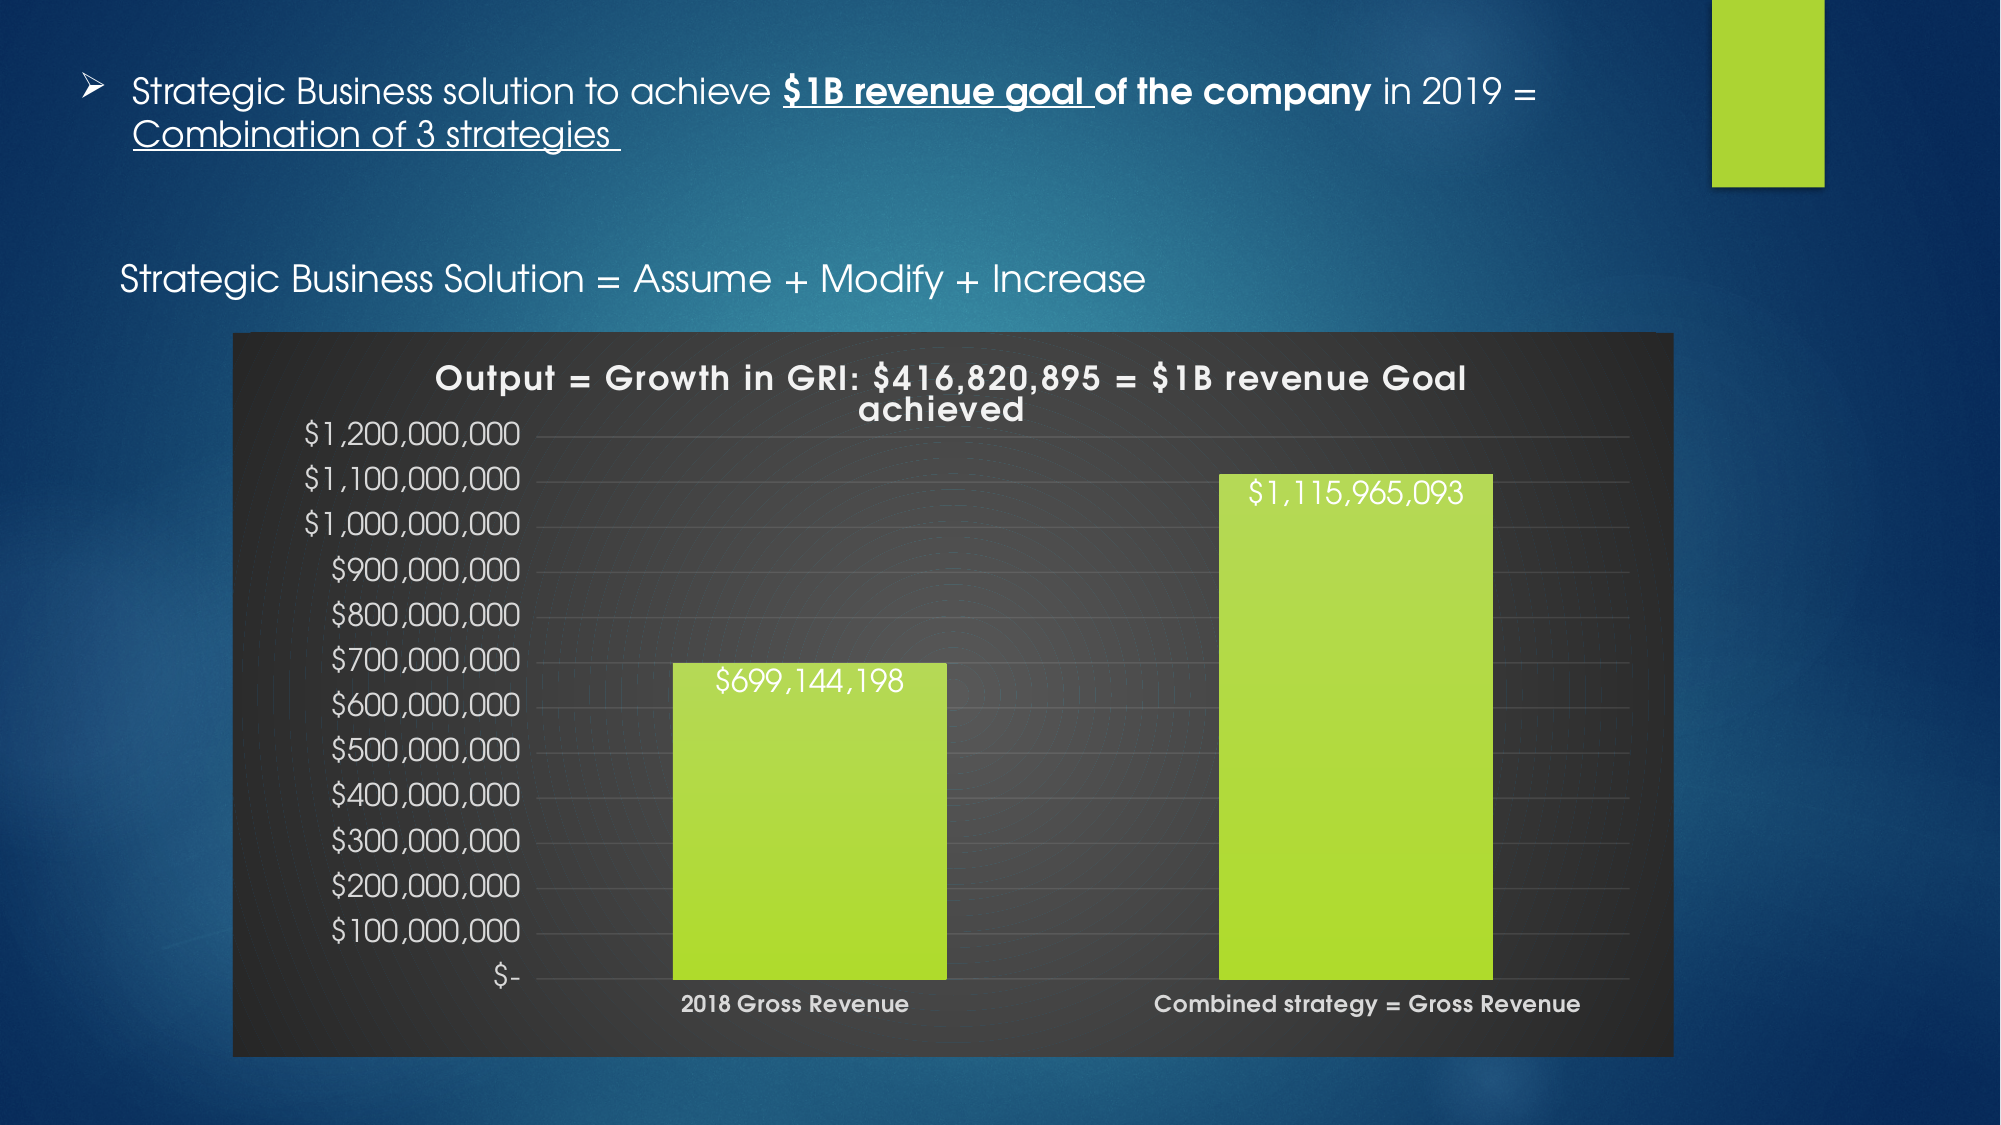

# Strategic Business solution to achieve $1B revenue goal of the company in 2019 = Combination of 3 strategies
Strategic Business Solution = Assume + Modify + Increase

### Chart: Output = Growth in GRI: $416,820,895 = $1B revenue Goal achieved

| Category |  |
|---|---|